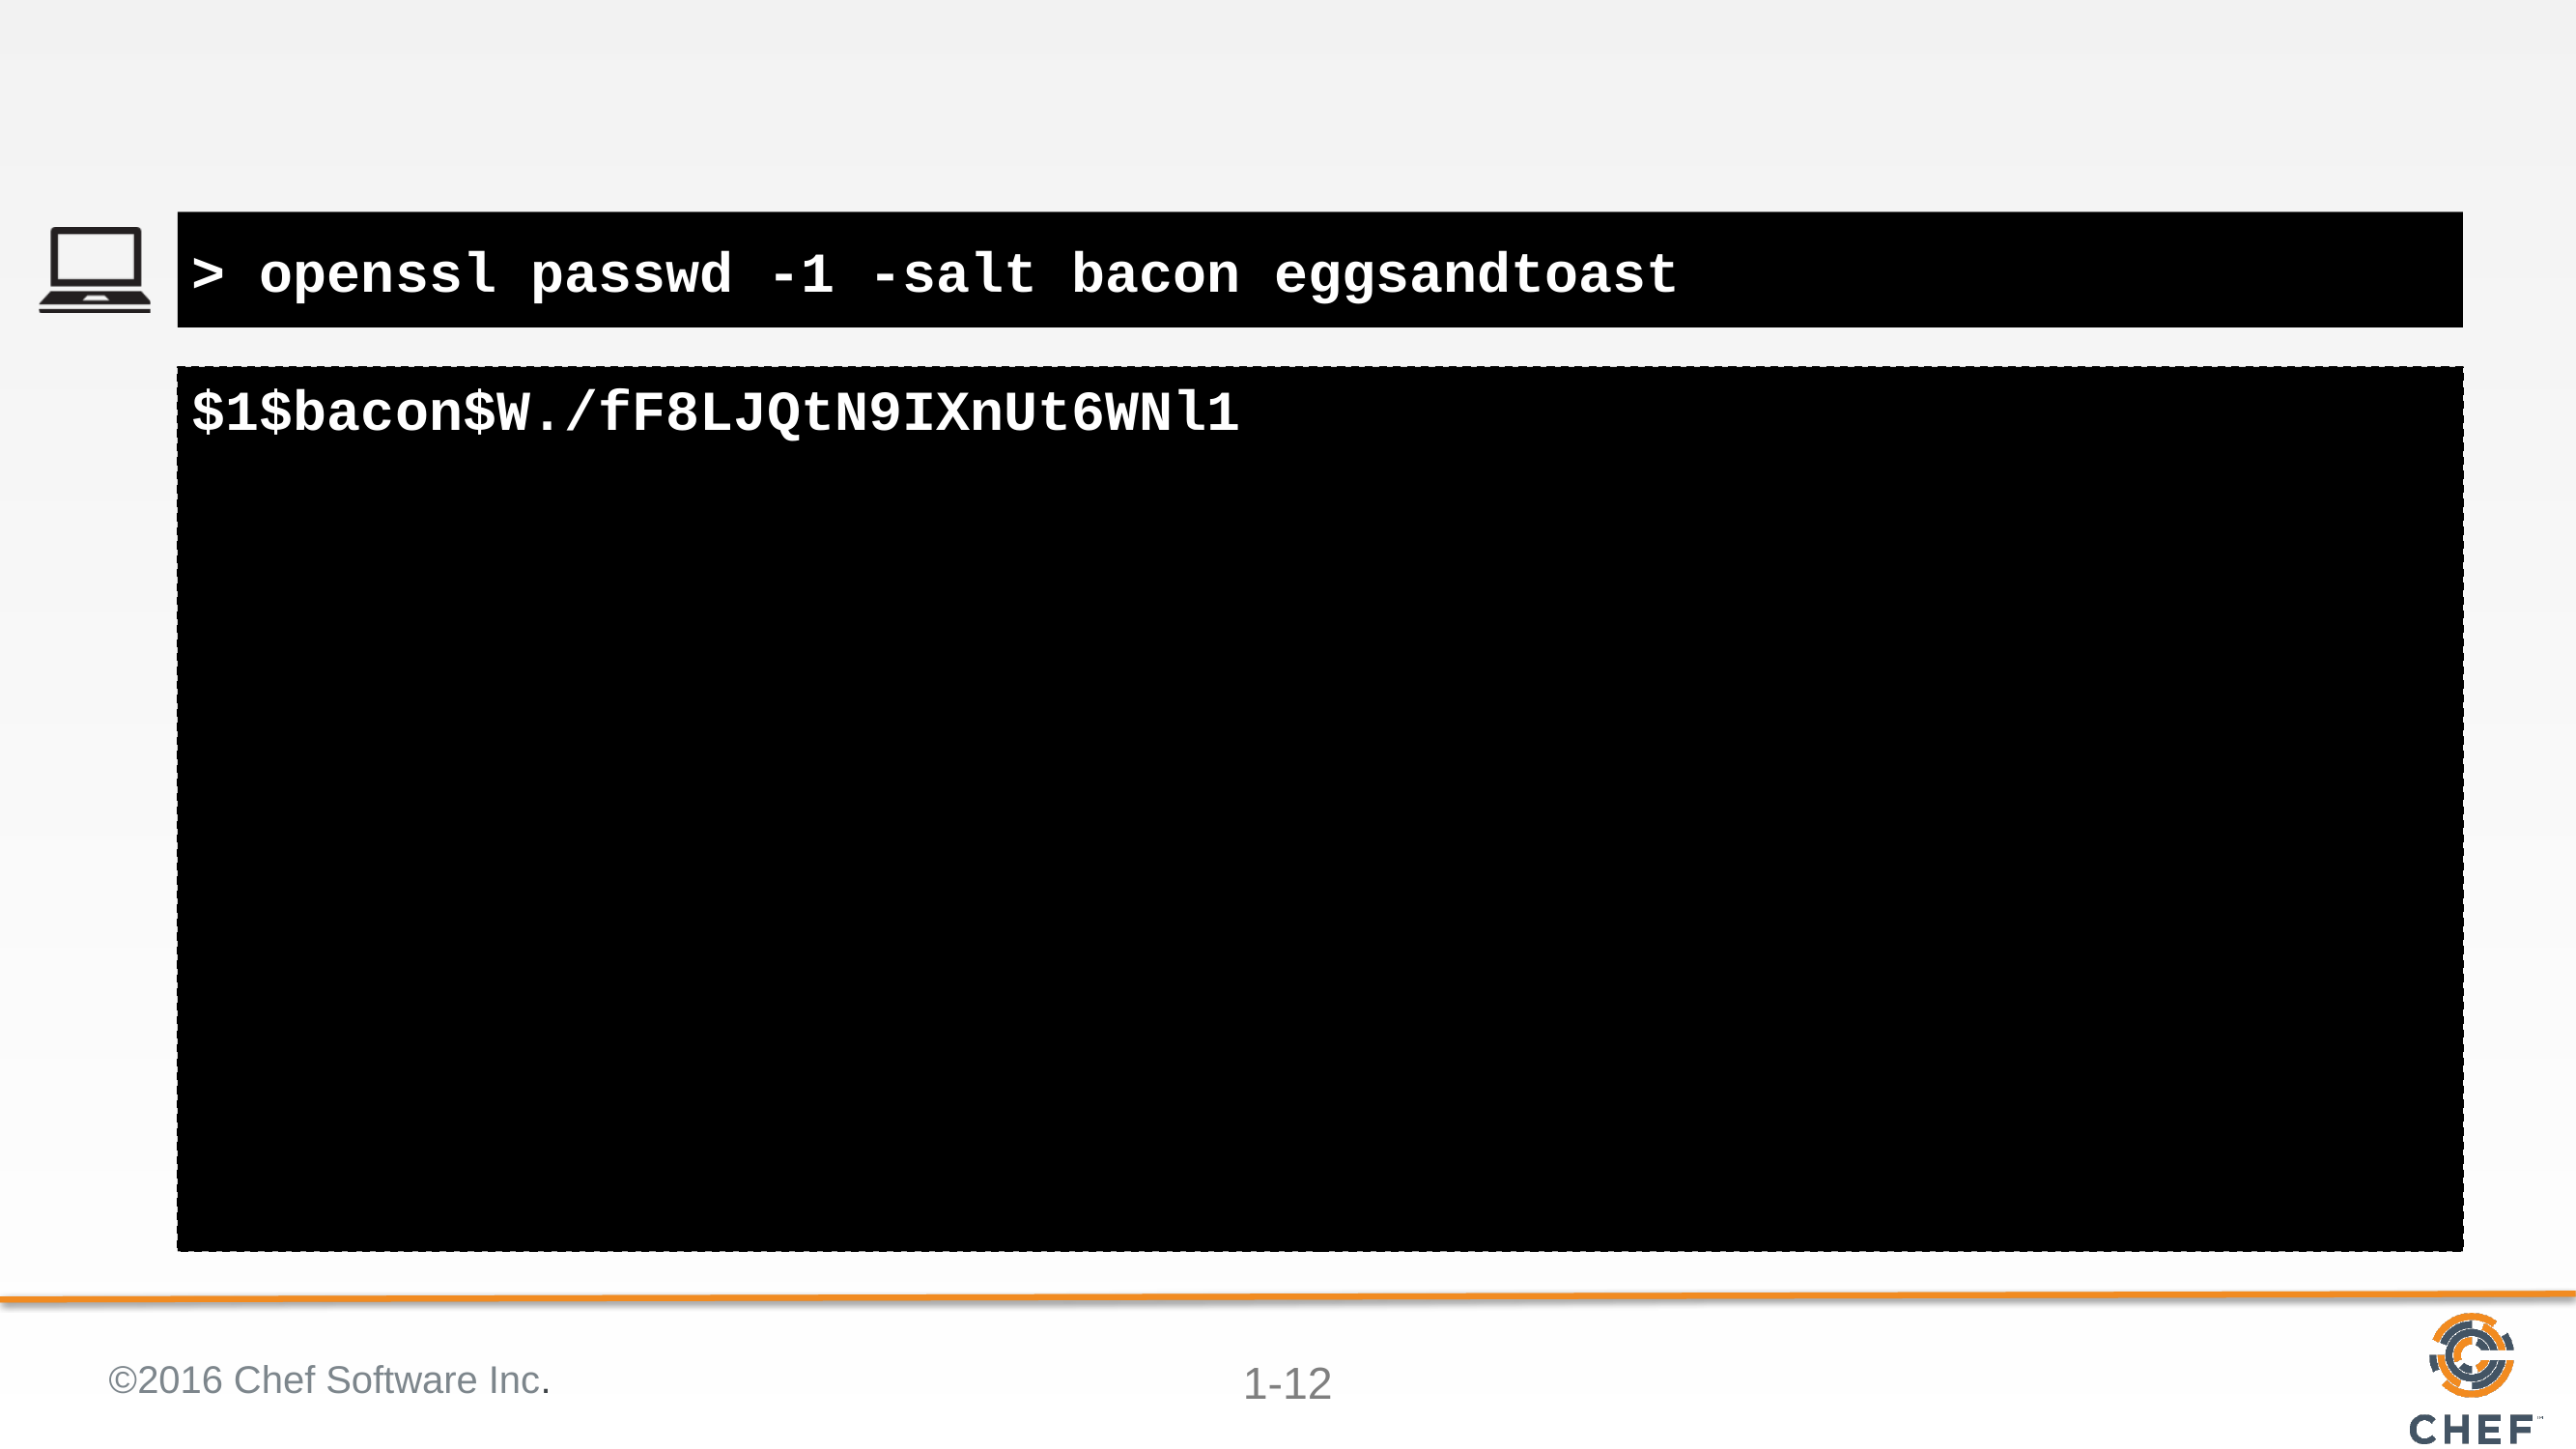

#
> openssl passwd -1 -salt bacon eggsandtoast
$1$bacon$W./fF8LJQtN9IXnUt6WNl1